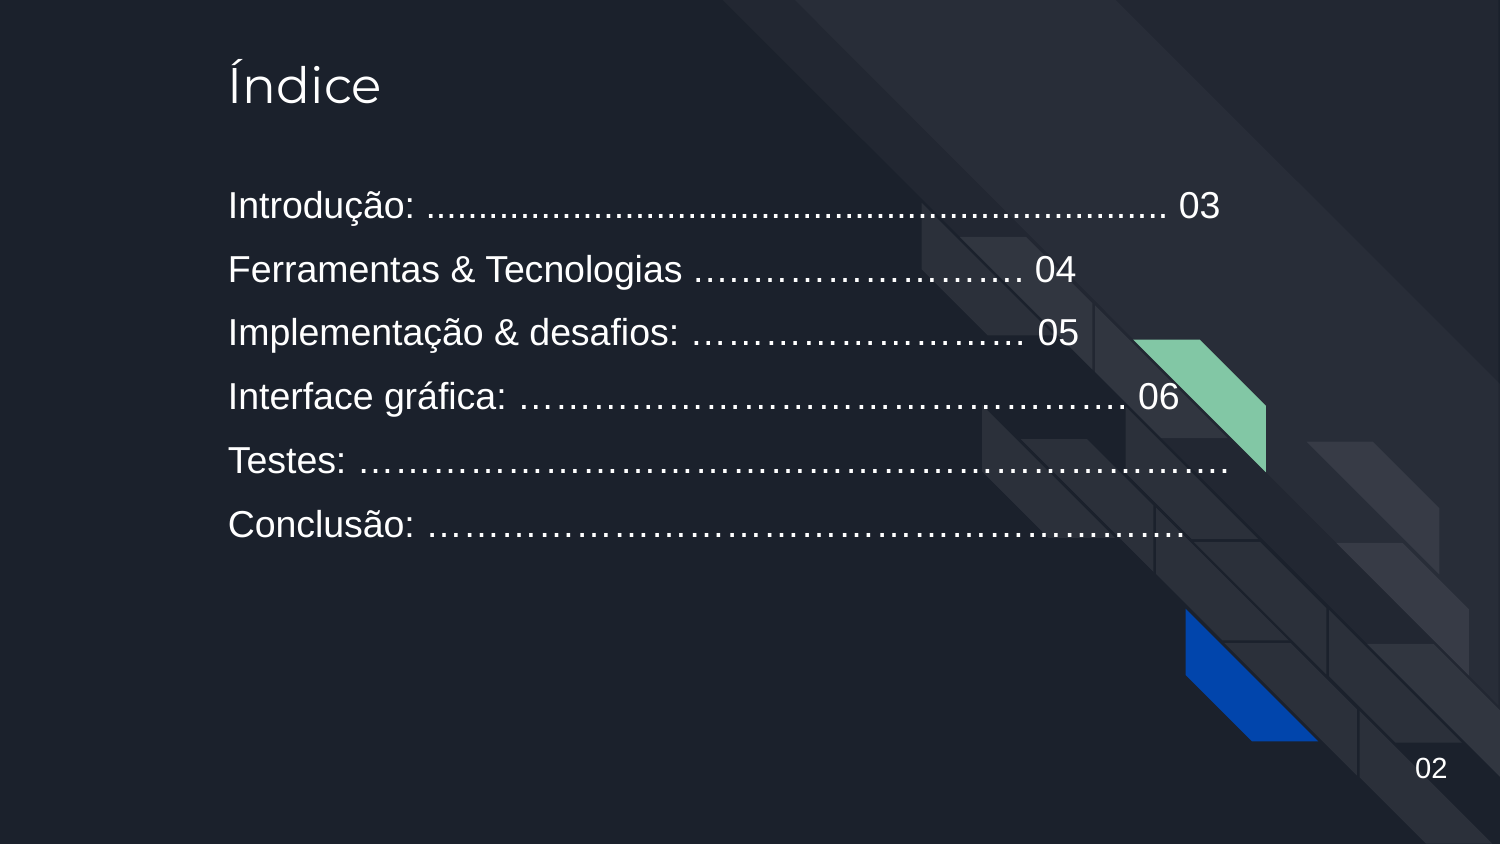

Índice
Introdução: ....................................................................... 03
Ferramentas & Tecnologias .….…………………. 04
Implementação & desafios: ……………………… 05
Interface gráfica: …………………………………………. 06
Testes: …………………………………………………………….
Conclusão: …………………………………………………….

                                                    02